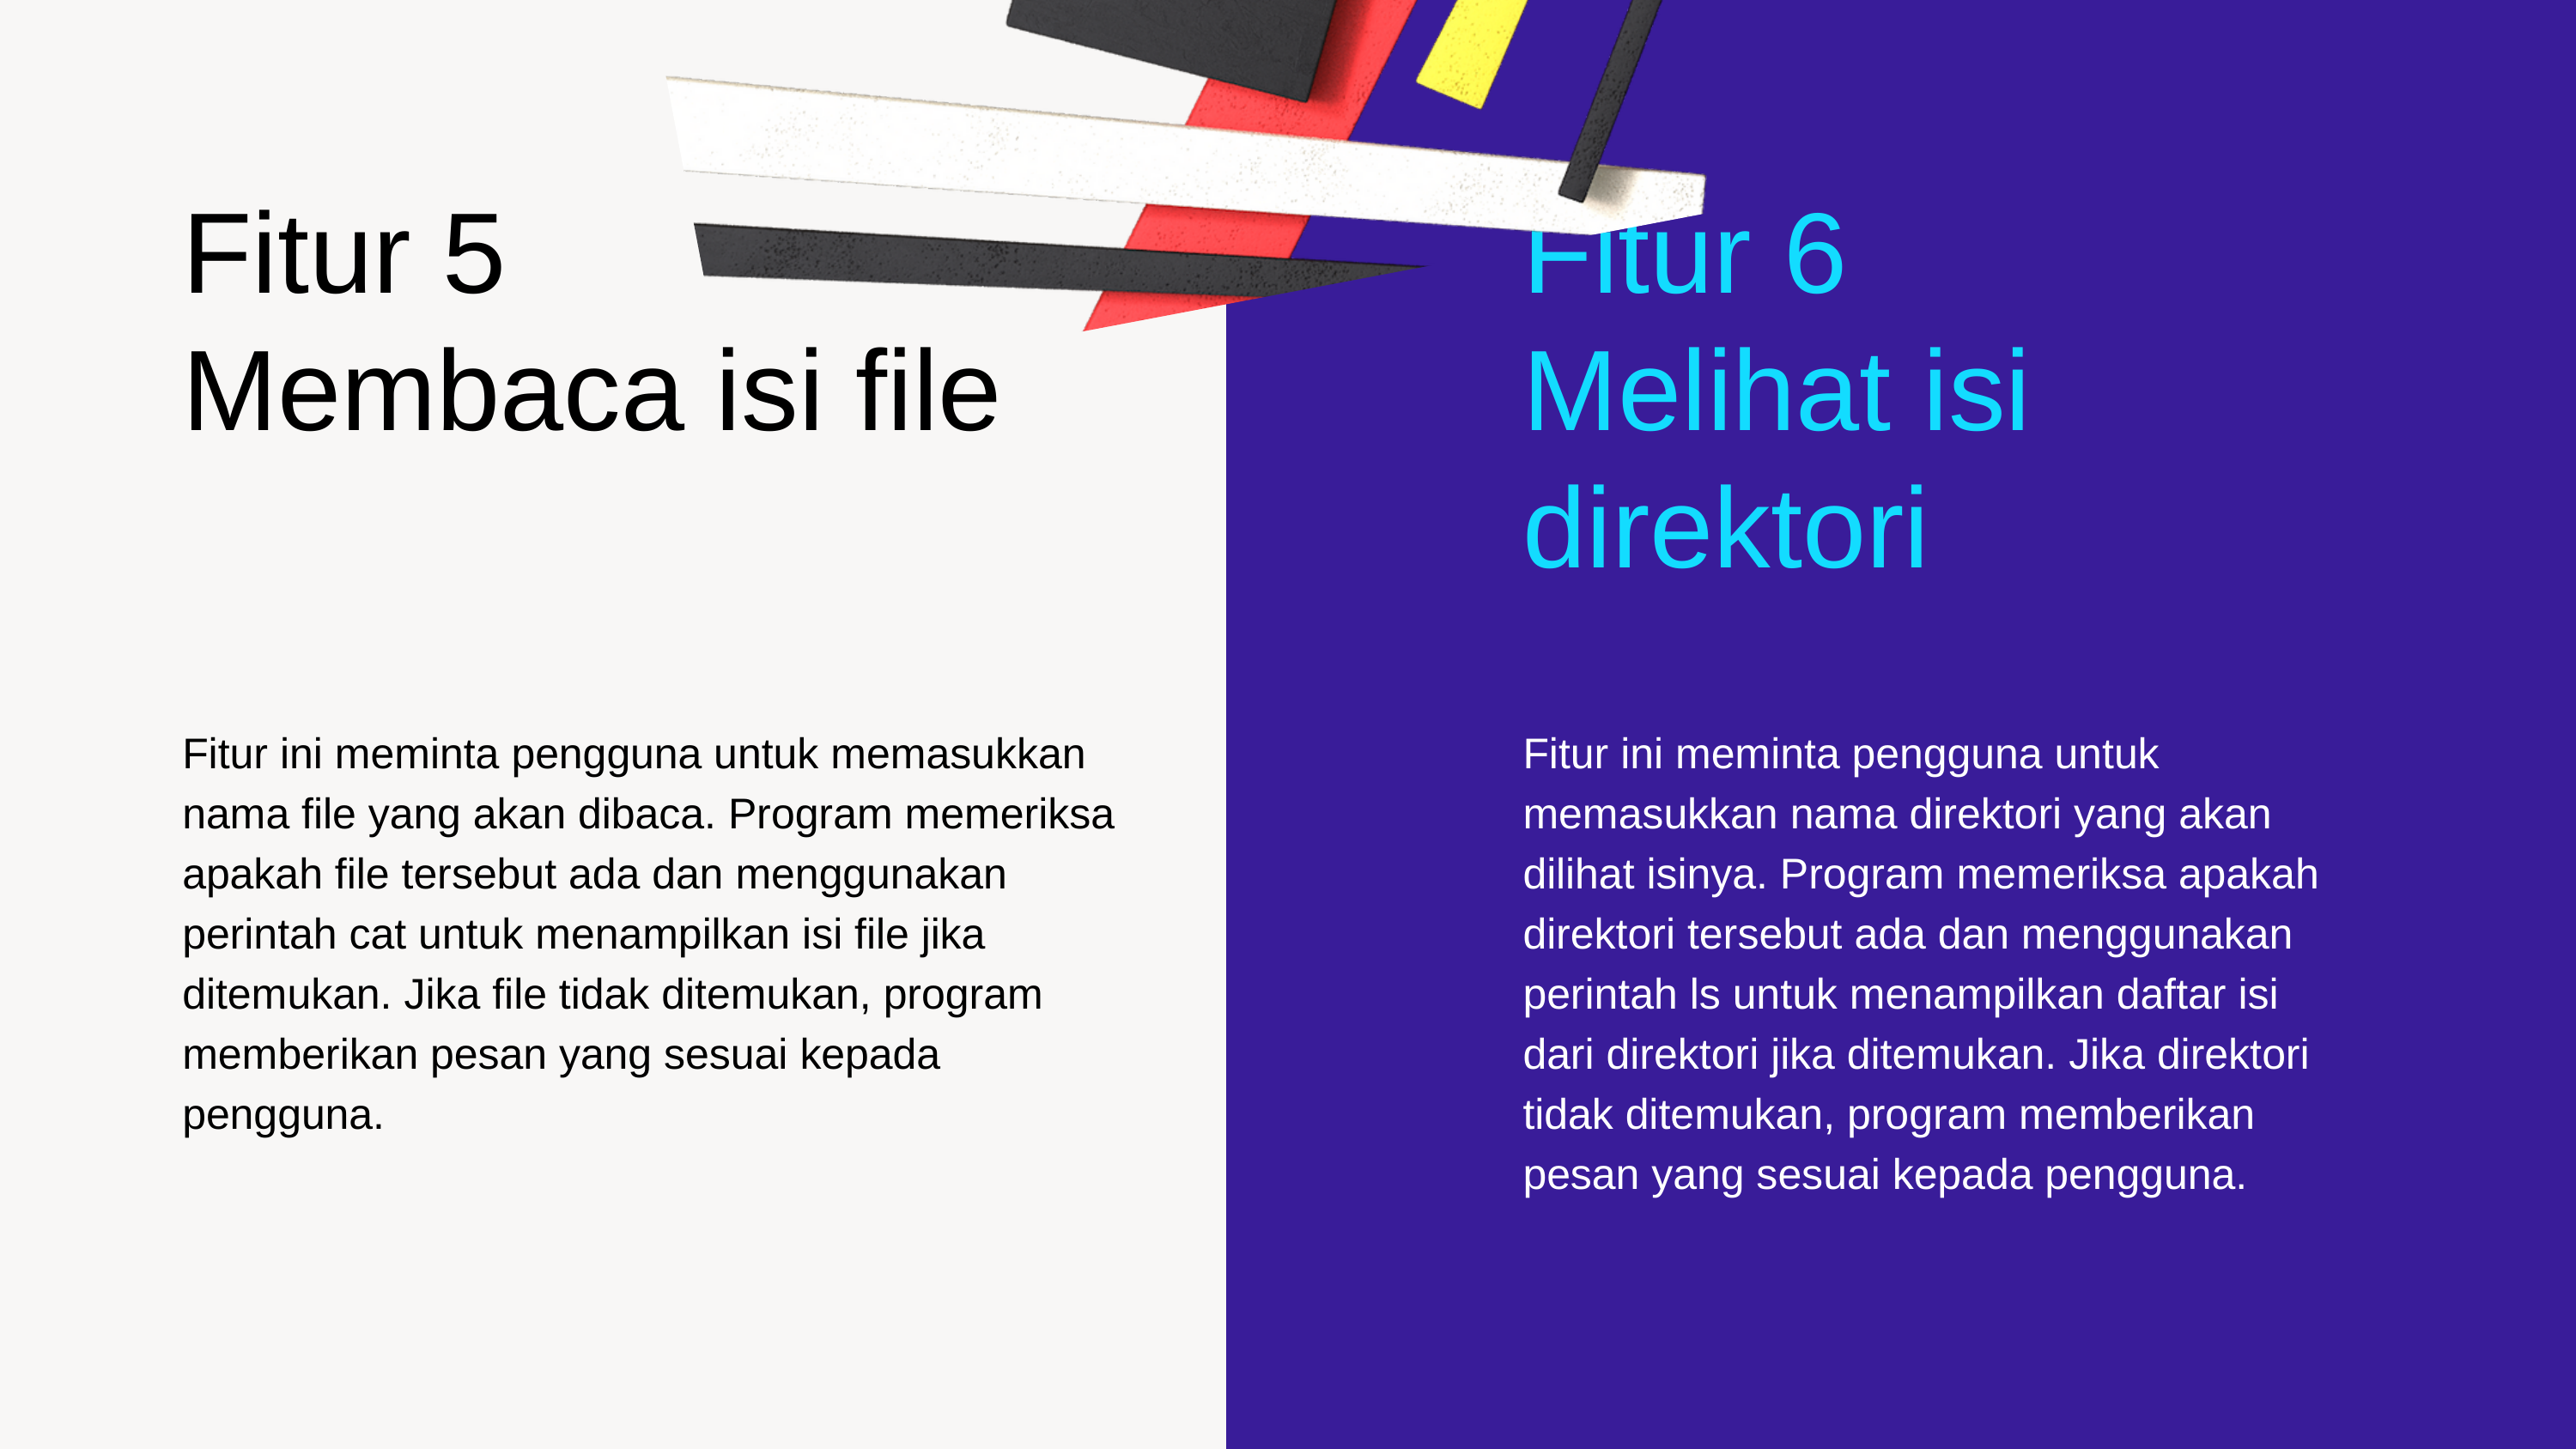

Fitur 5
Membaca isi file
Fitur ini meminta pengguna untuk memasukkan nama file yang akan dibaca. Program memeriksa apakah file tersebut ada dan menggunakan perintah cat untuk menampilkan isi file jika ditemukan. Jika file tidak ditemukan, program memberikan pesan yang sesuai kepada pengguna.
Fitur 6
Melihat isi direktori
Fitur ini meminta pengguna untuk memasukkan nama direktori yang akan dilihat isinya. Program memeriksa apakah direktori tersebut ada dan menggunakan perintah ls untuk menampilkan daftar isi dari direktori jika ditemukan. Jika direktori tidak ditemukan, program memberikan pesan yang sesuai kepada pengguna.